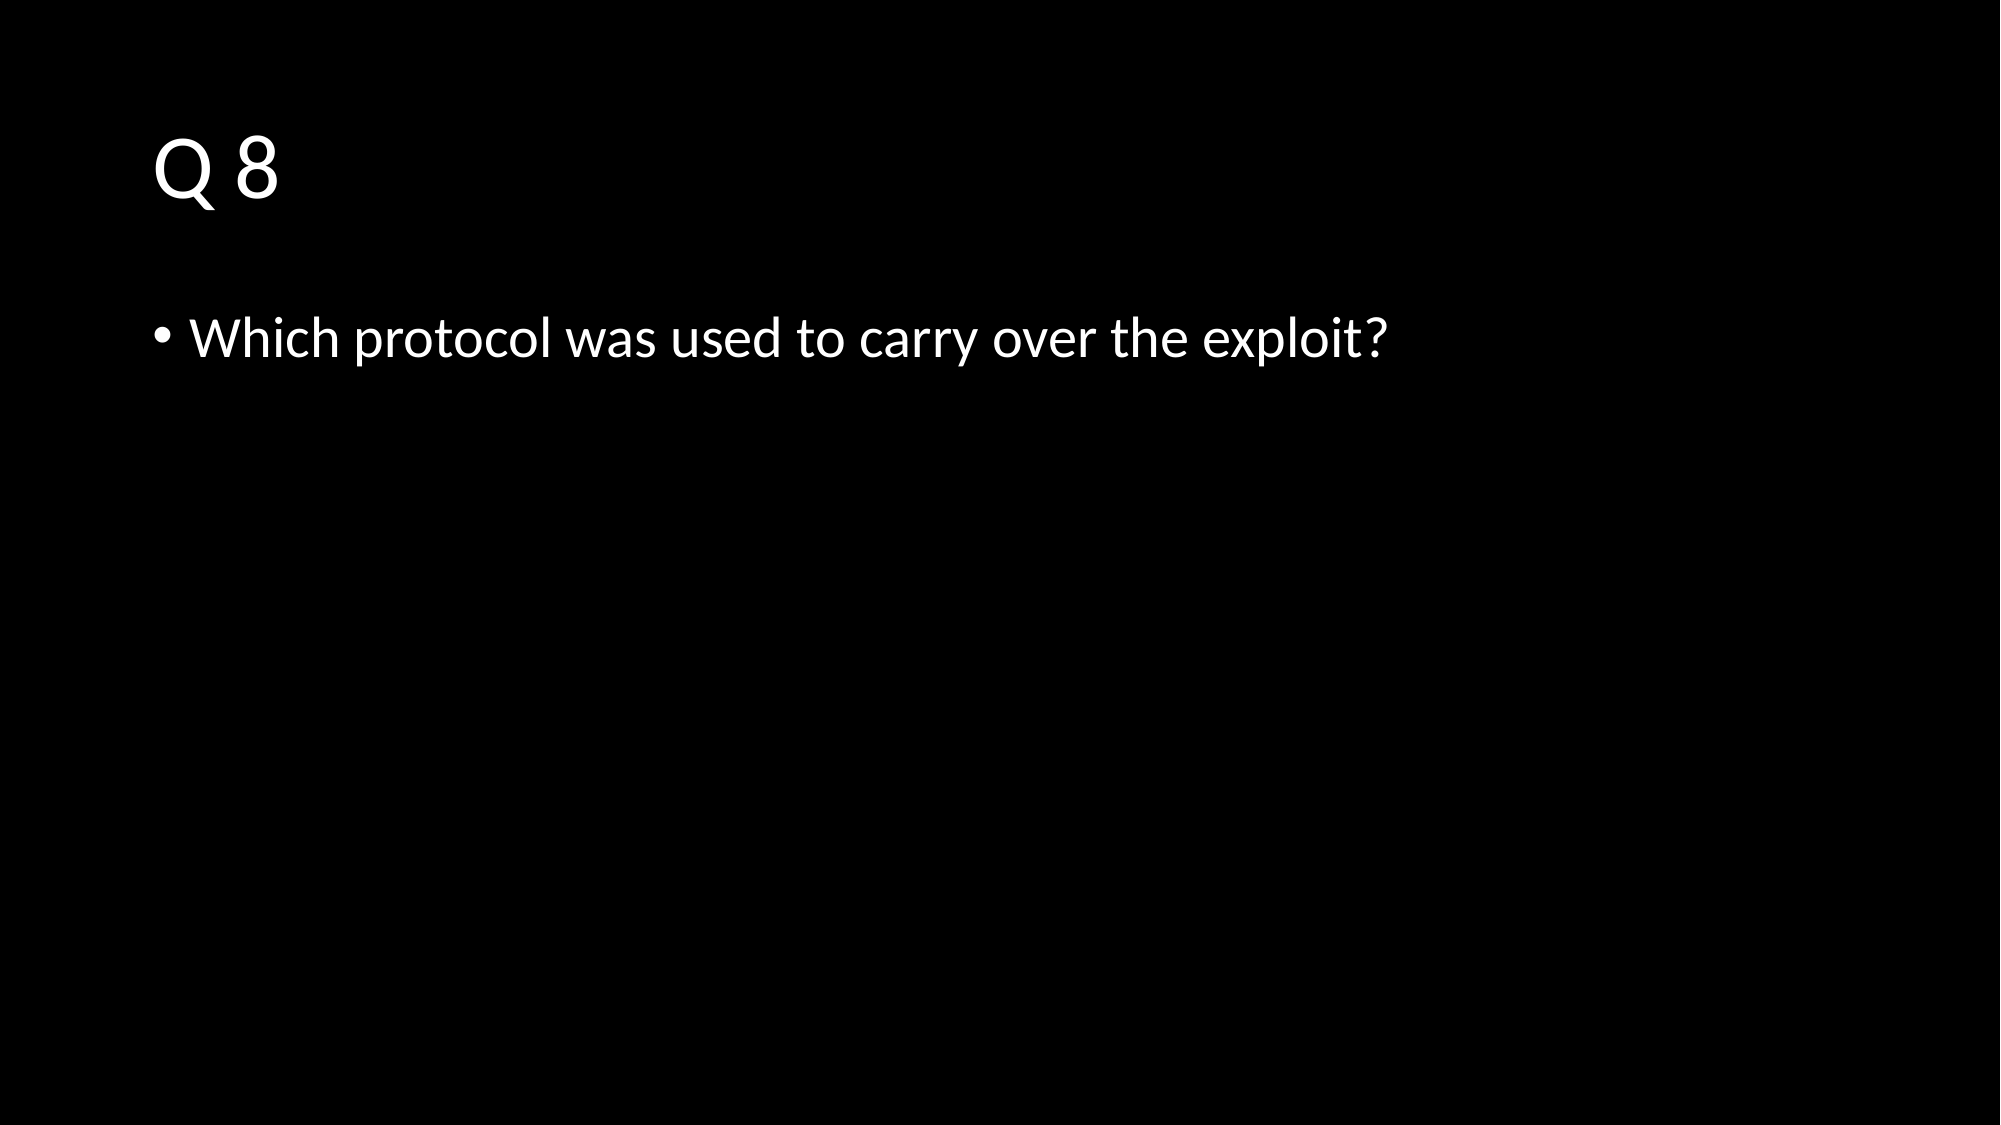

# Q 8
Which protocol was used to carry over the exploit?